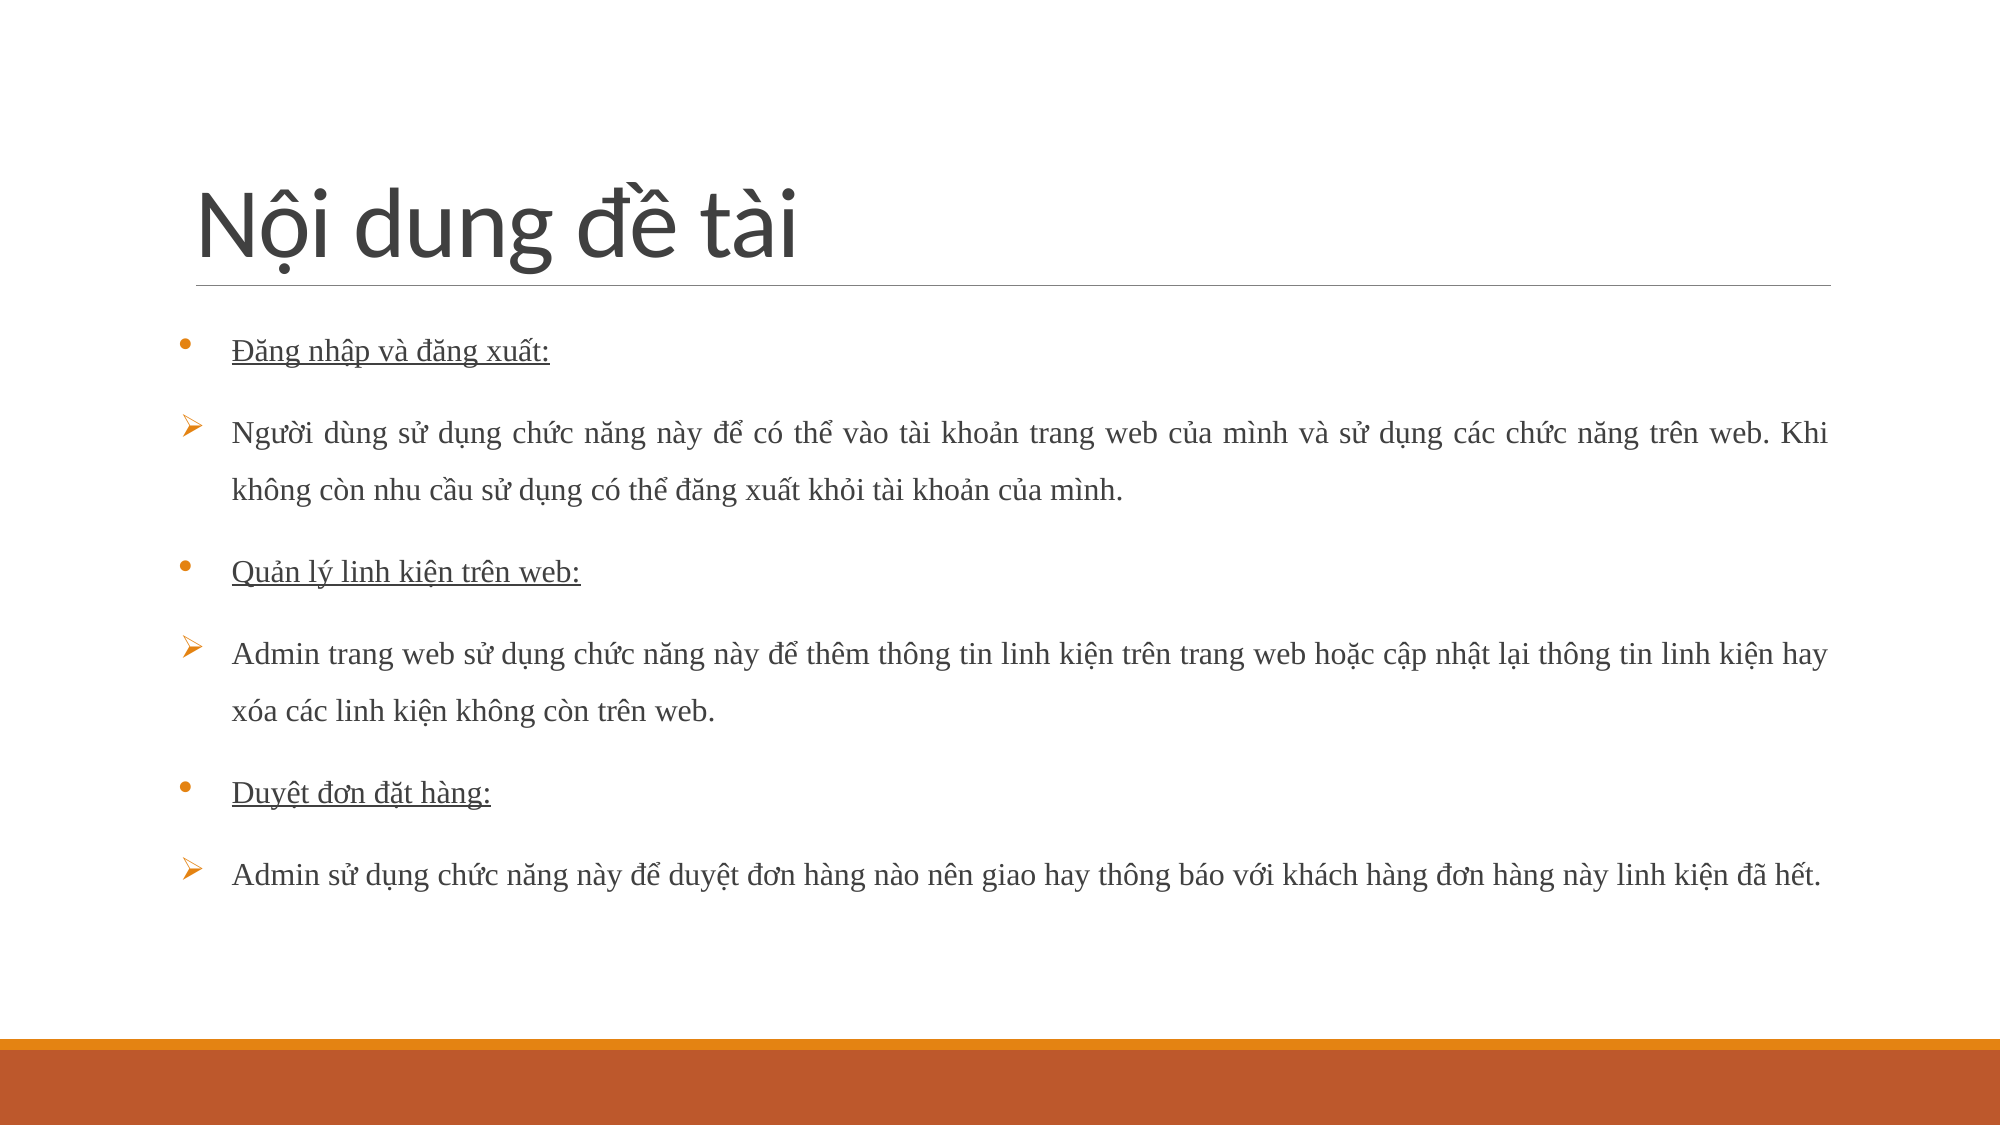

# Nội dung đề tài
Đăng nhập và đăng xuất:
Người dùng sử dụng chức năng này để có thể vào tài khoản trang web của mình và sử dụng các chức năng trên web. Khi không còn nhu cầu sử dụng có thể đăng xuất khỏi tài khoản của mình.
Quản lý linh kiện trên web:
Admin trang web sử dụng chức năng này để thêm thông tin linh kiện trên trang web hoặc cập nhật lại thông tin linh kiện hay xóa các linh kiện không còn trên web.
Duyệt đơn đặt hàng:
Admin sử dụng chức năng này để duyệt đơn hàng nào nên giao hay thông báo với khách hàng đơn hàng này linh kiện đã hết.